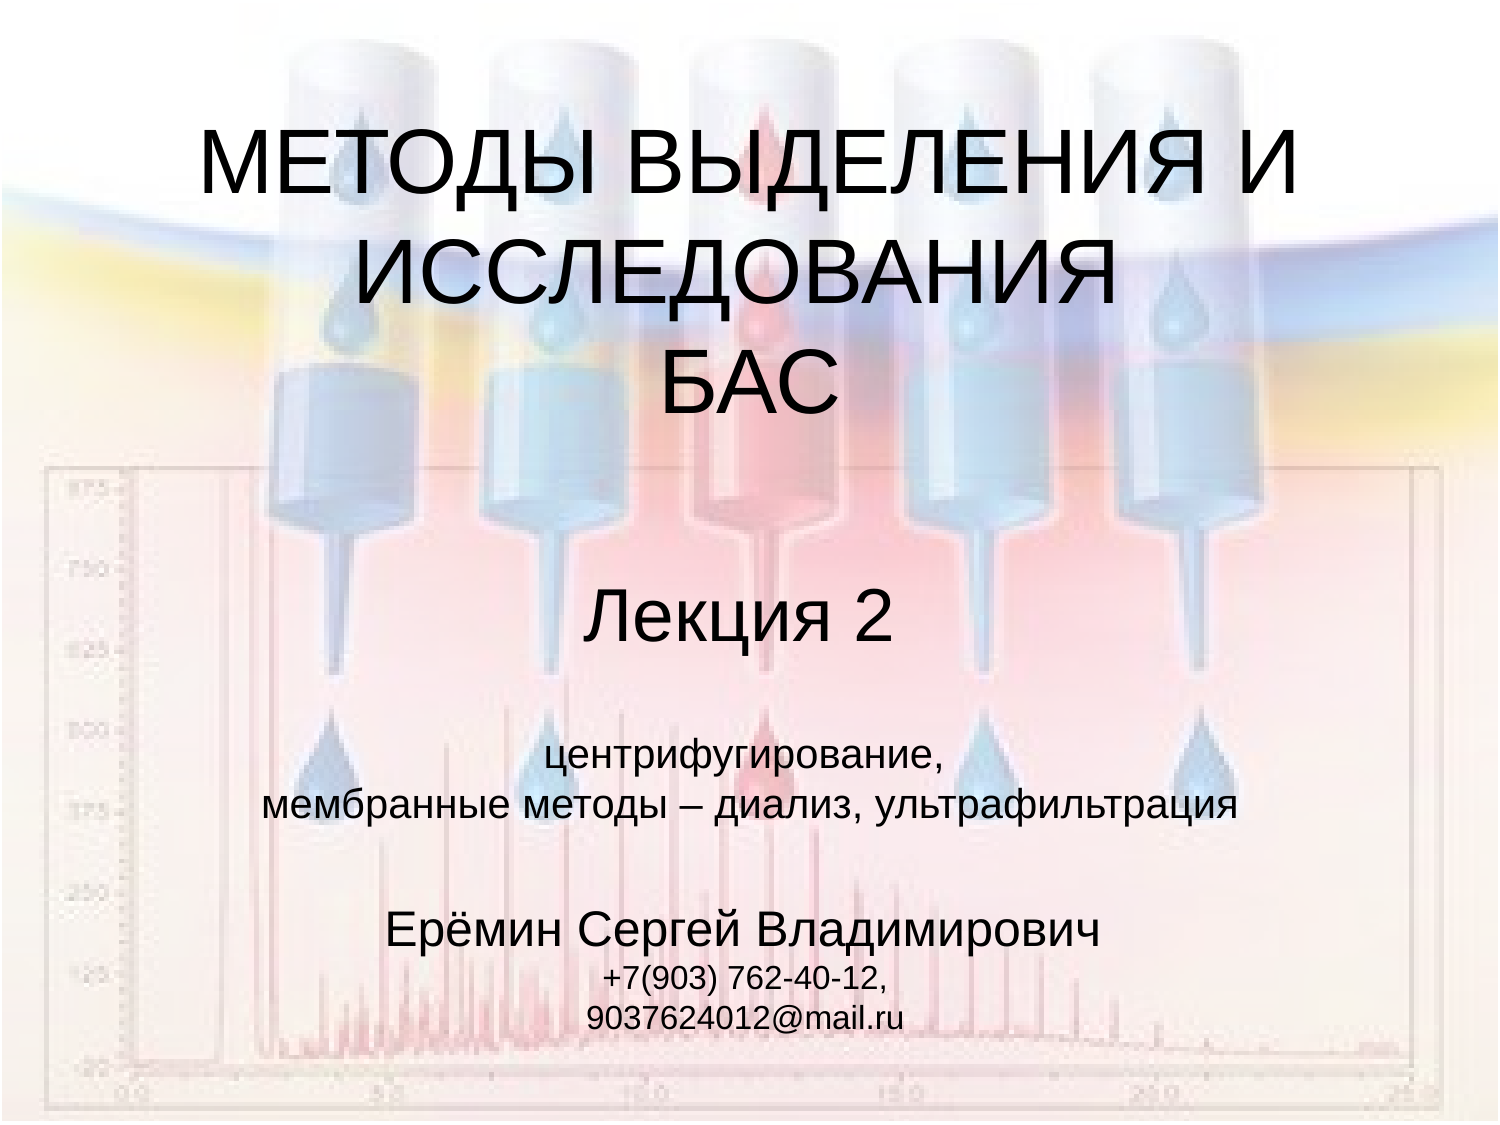

# МЕТОДЫ ВЫДЕЛЕНИЯ И ИССЛЕДОВАНИЯ БАС Лекция 2 центрифугирование, мембранные методы – диализ, ультрафильтрация
Ерёмин Сергей Владимирович
+7(903) 762-40-12,
9037624012@mail.ru